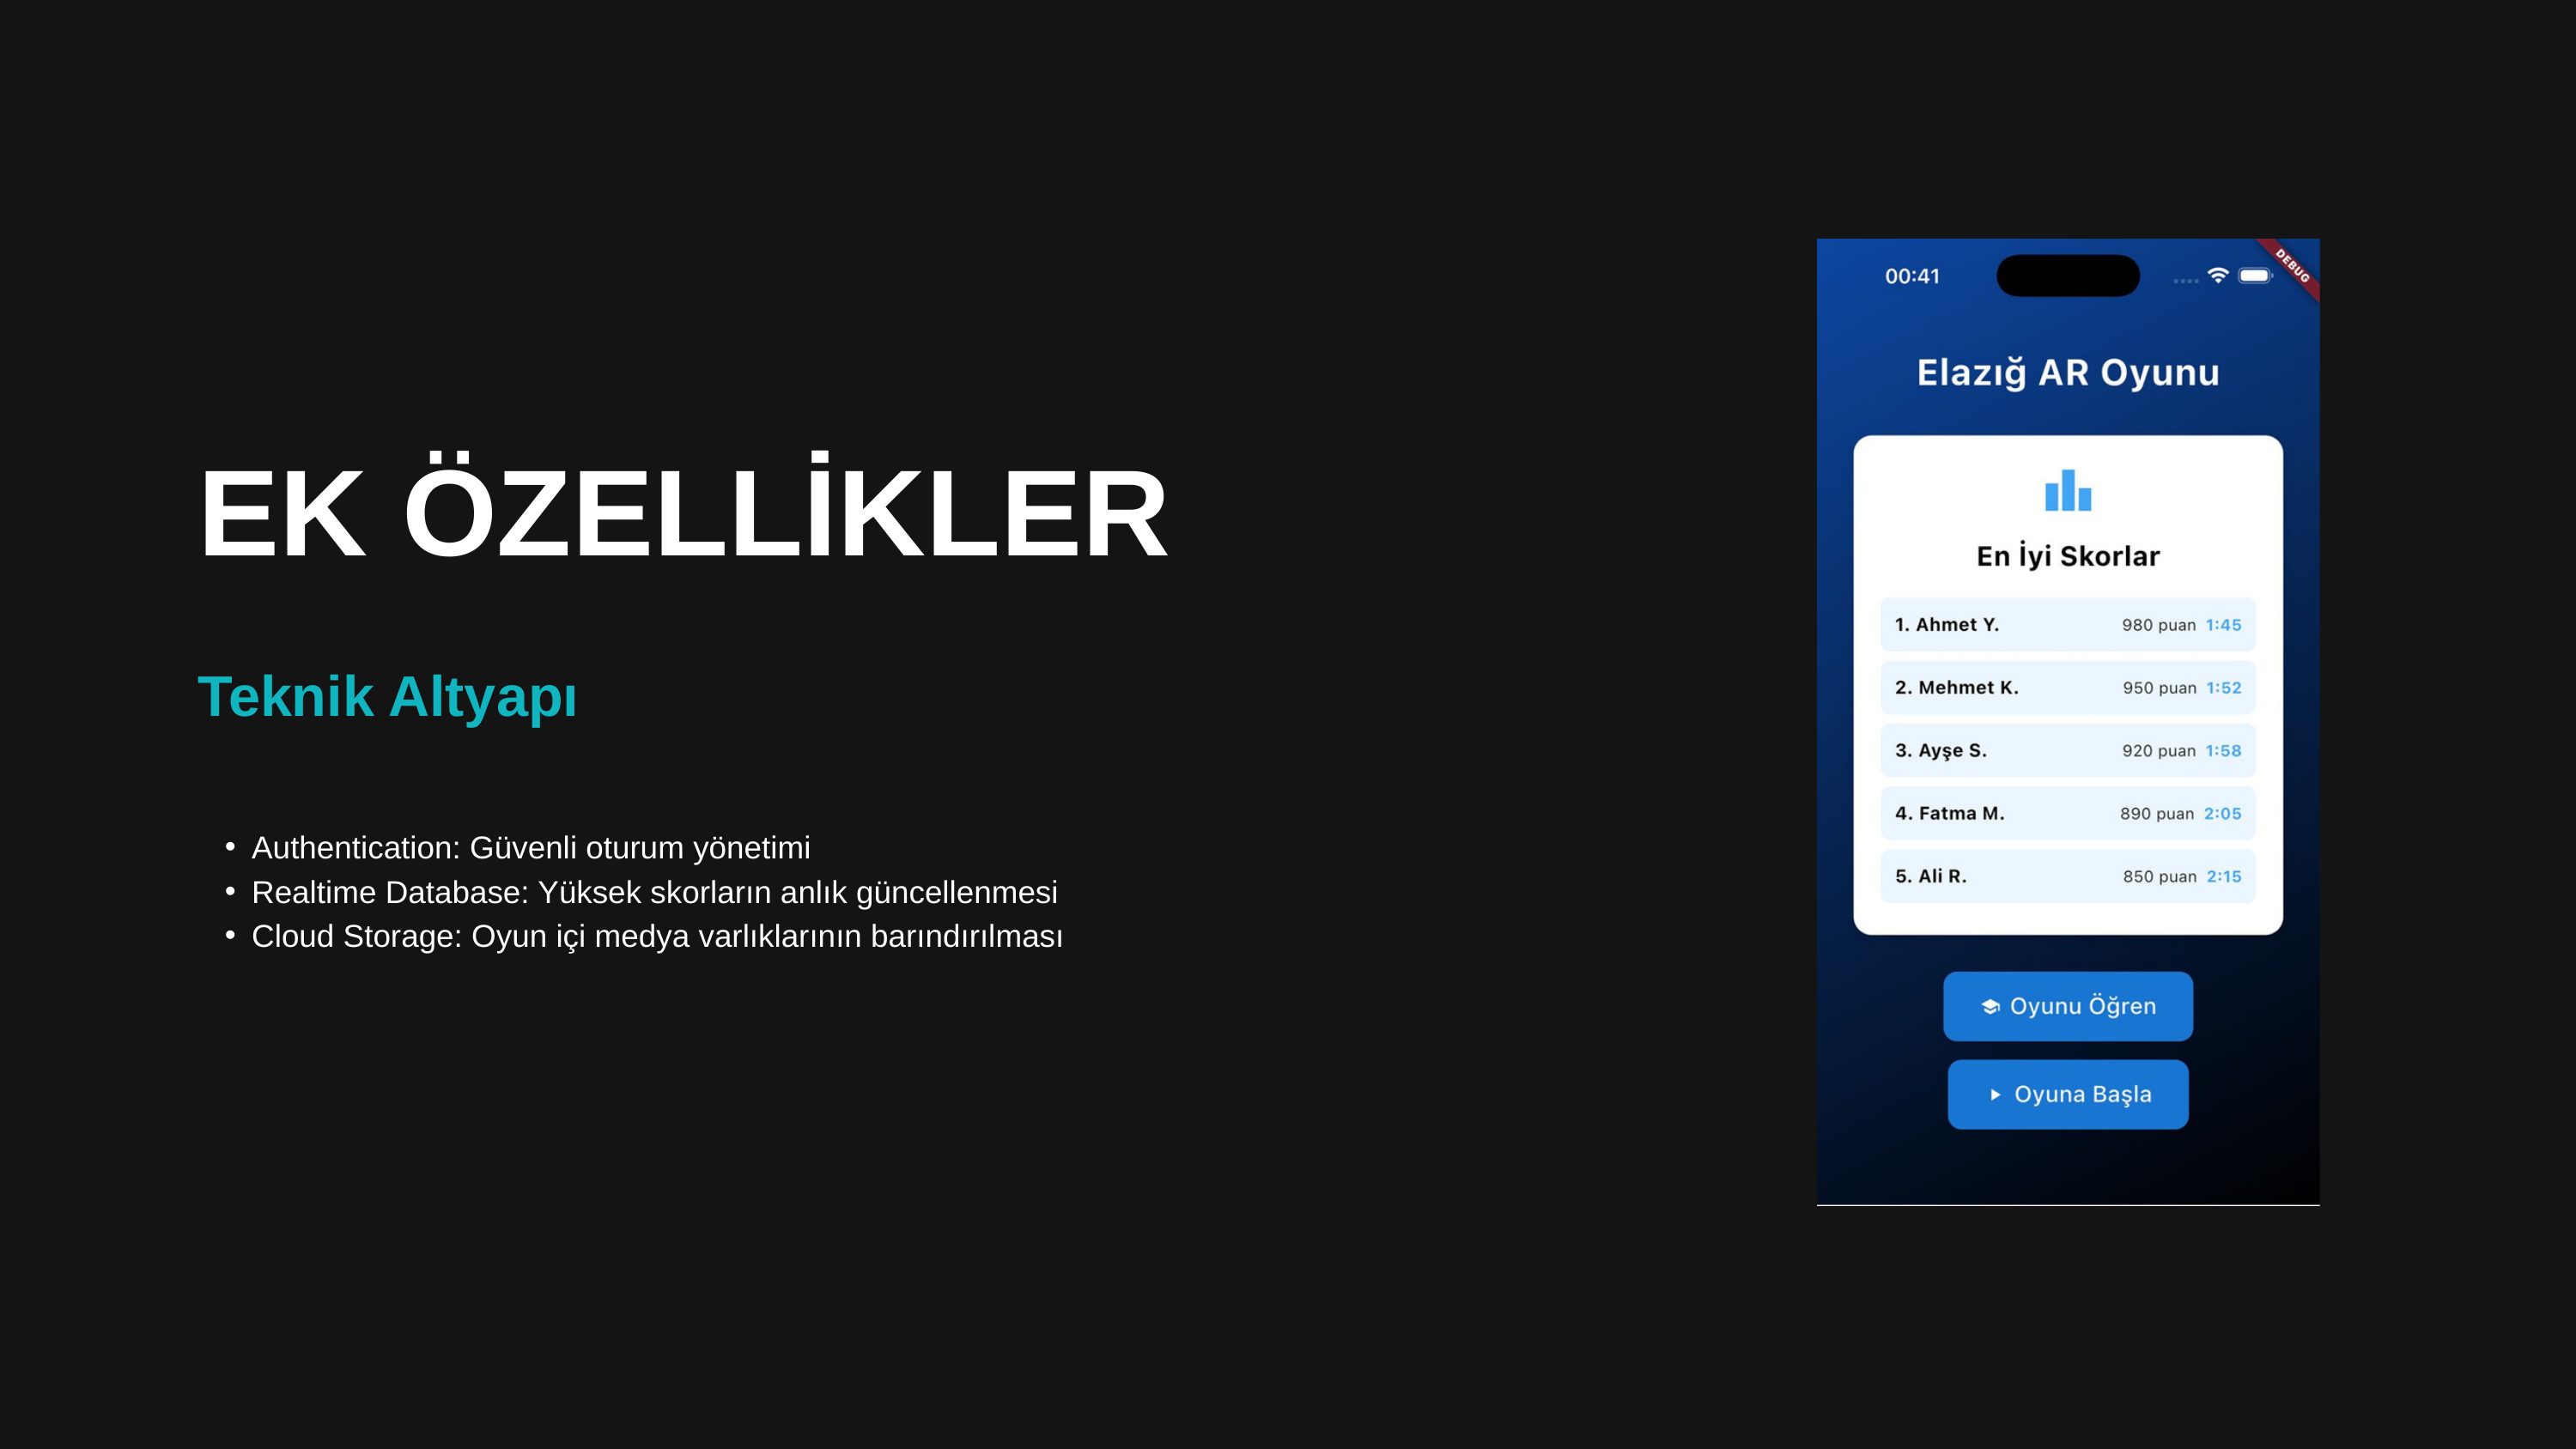

EK ÖZELLİKLER
Teknik Altyapı
Authentication: Güvenli oturum yönetimi
Realtime Database: Yüksek skorların anlık güncellenmesi
Cloud Storage: Oyun içi medya varlıklarının barındırılması